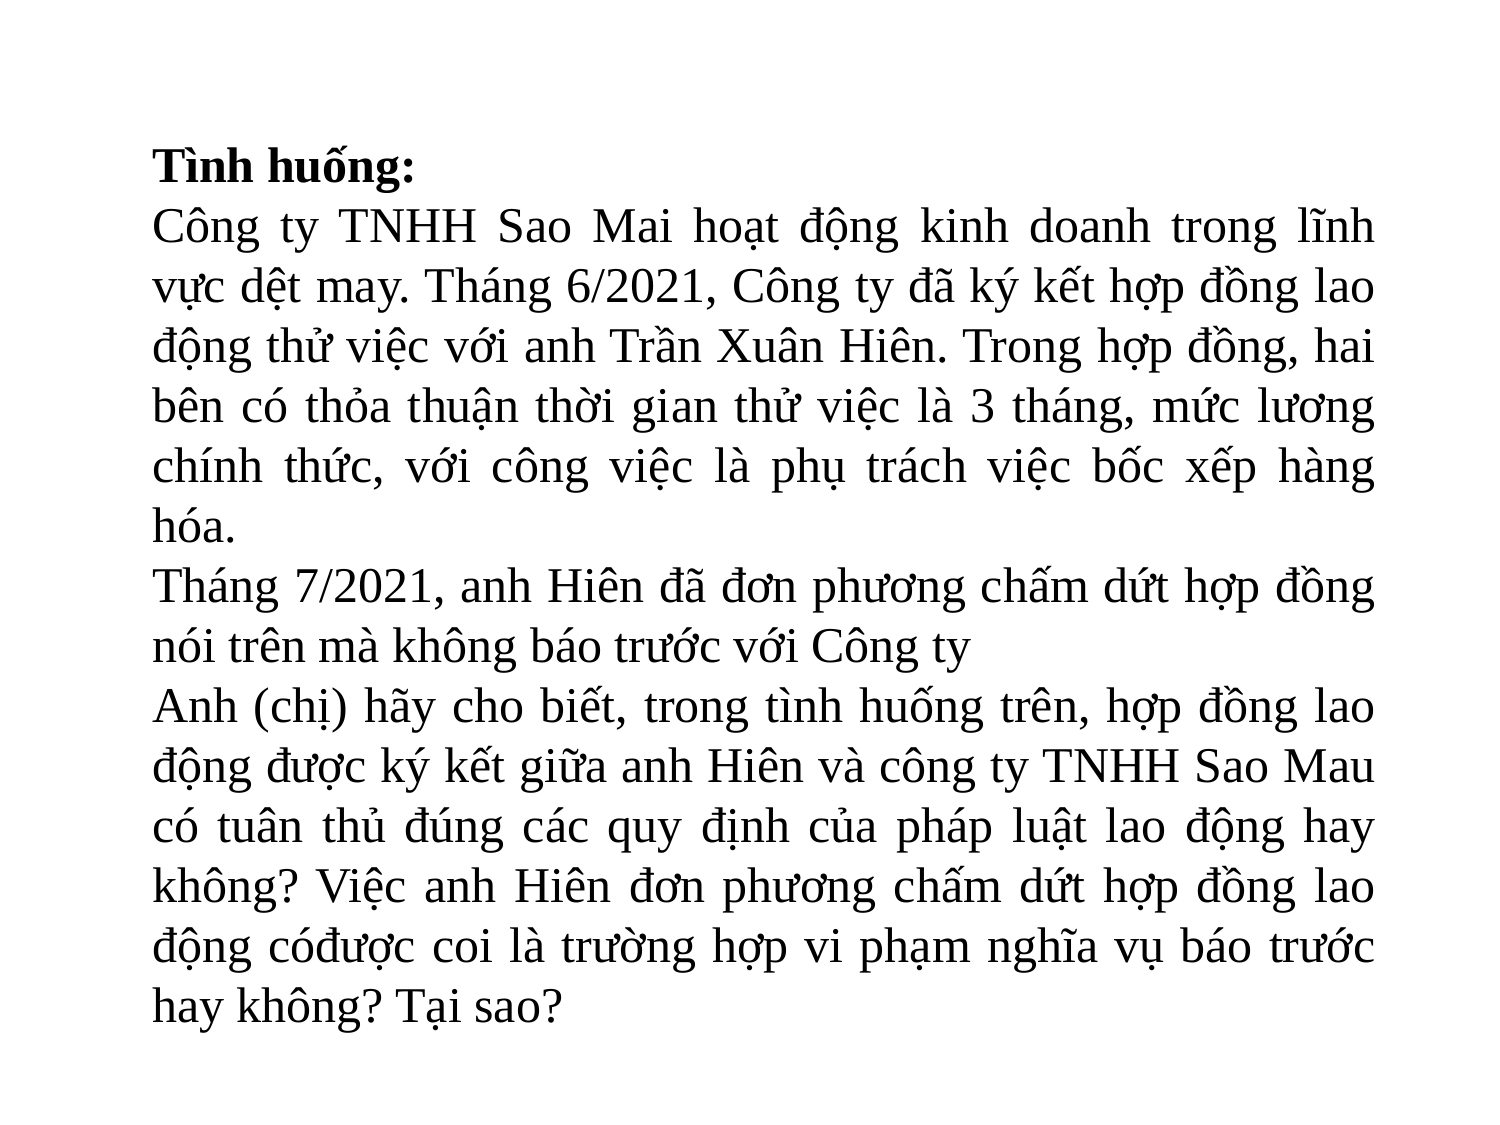

Tình huống:
Công ty TNHH Sao Mai hoạt động kinh doanh trong lĩnh vực dệt may. Tháng 6/2021, Công ty đã ký kết hợp đồng lao động thử việc với anh Trần Xuân Hiên. Trong hợp đồng, hai bên có thỏa thuận thời gian thử việc là 3 tháng, mức lương chính thức, với công việc là phụ trách việc bốc xếp hàng hóa.
Tháng 7/2021, anh Hiên đã đơn phương chấm dứt hợp đồng nói trên mà không báo trước với Công ty
Anh (chị) hãy cho biết, trong tình huống trên, hợp đồng lao động được ký kết giữa anh Hiên và công ty TNHH Sao Mau có tuân thủ đúng các quy định của pháp luật lao động hay không? Việc anh Hiên đơn phương chấm dứt hợp đồng lao động cóđược coi là trường hợp vi phạm nghĩa vụ báo trước hay không? Tại sao?